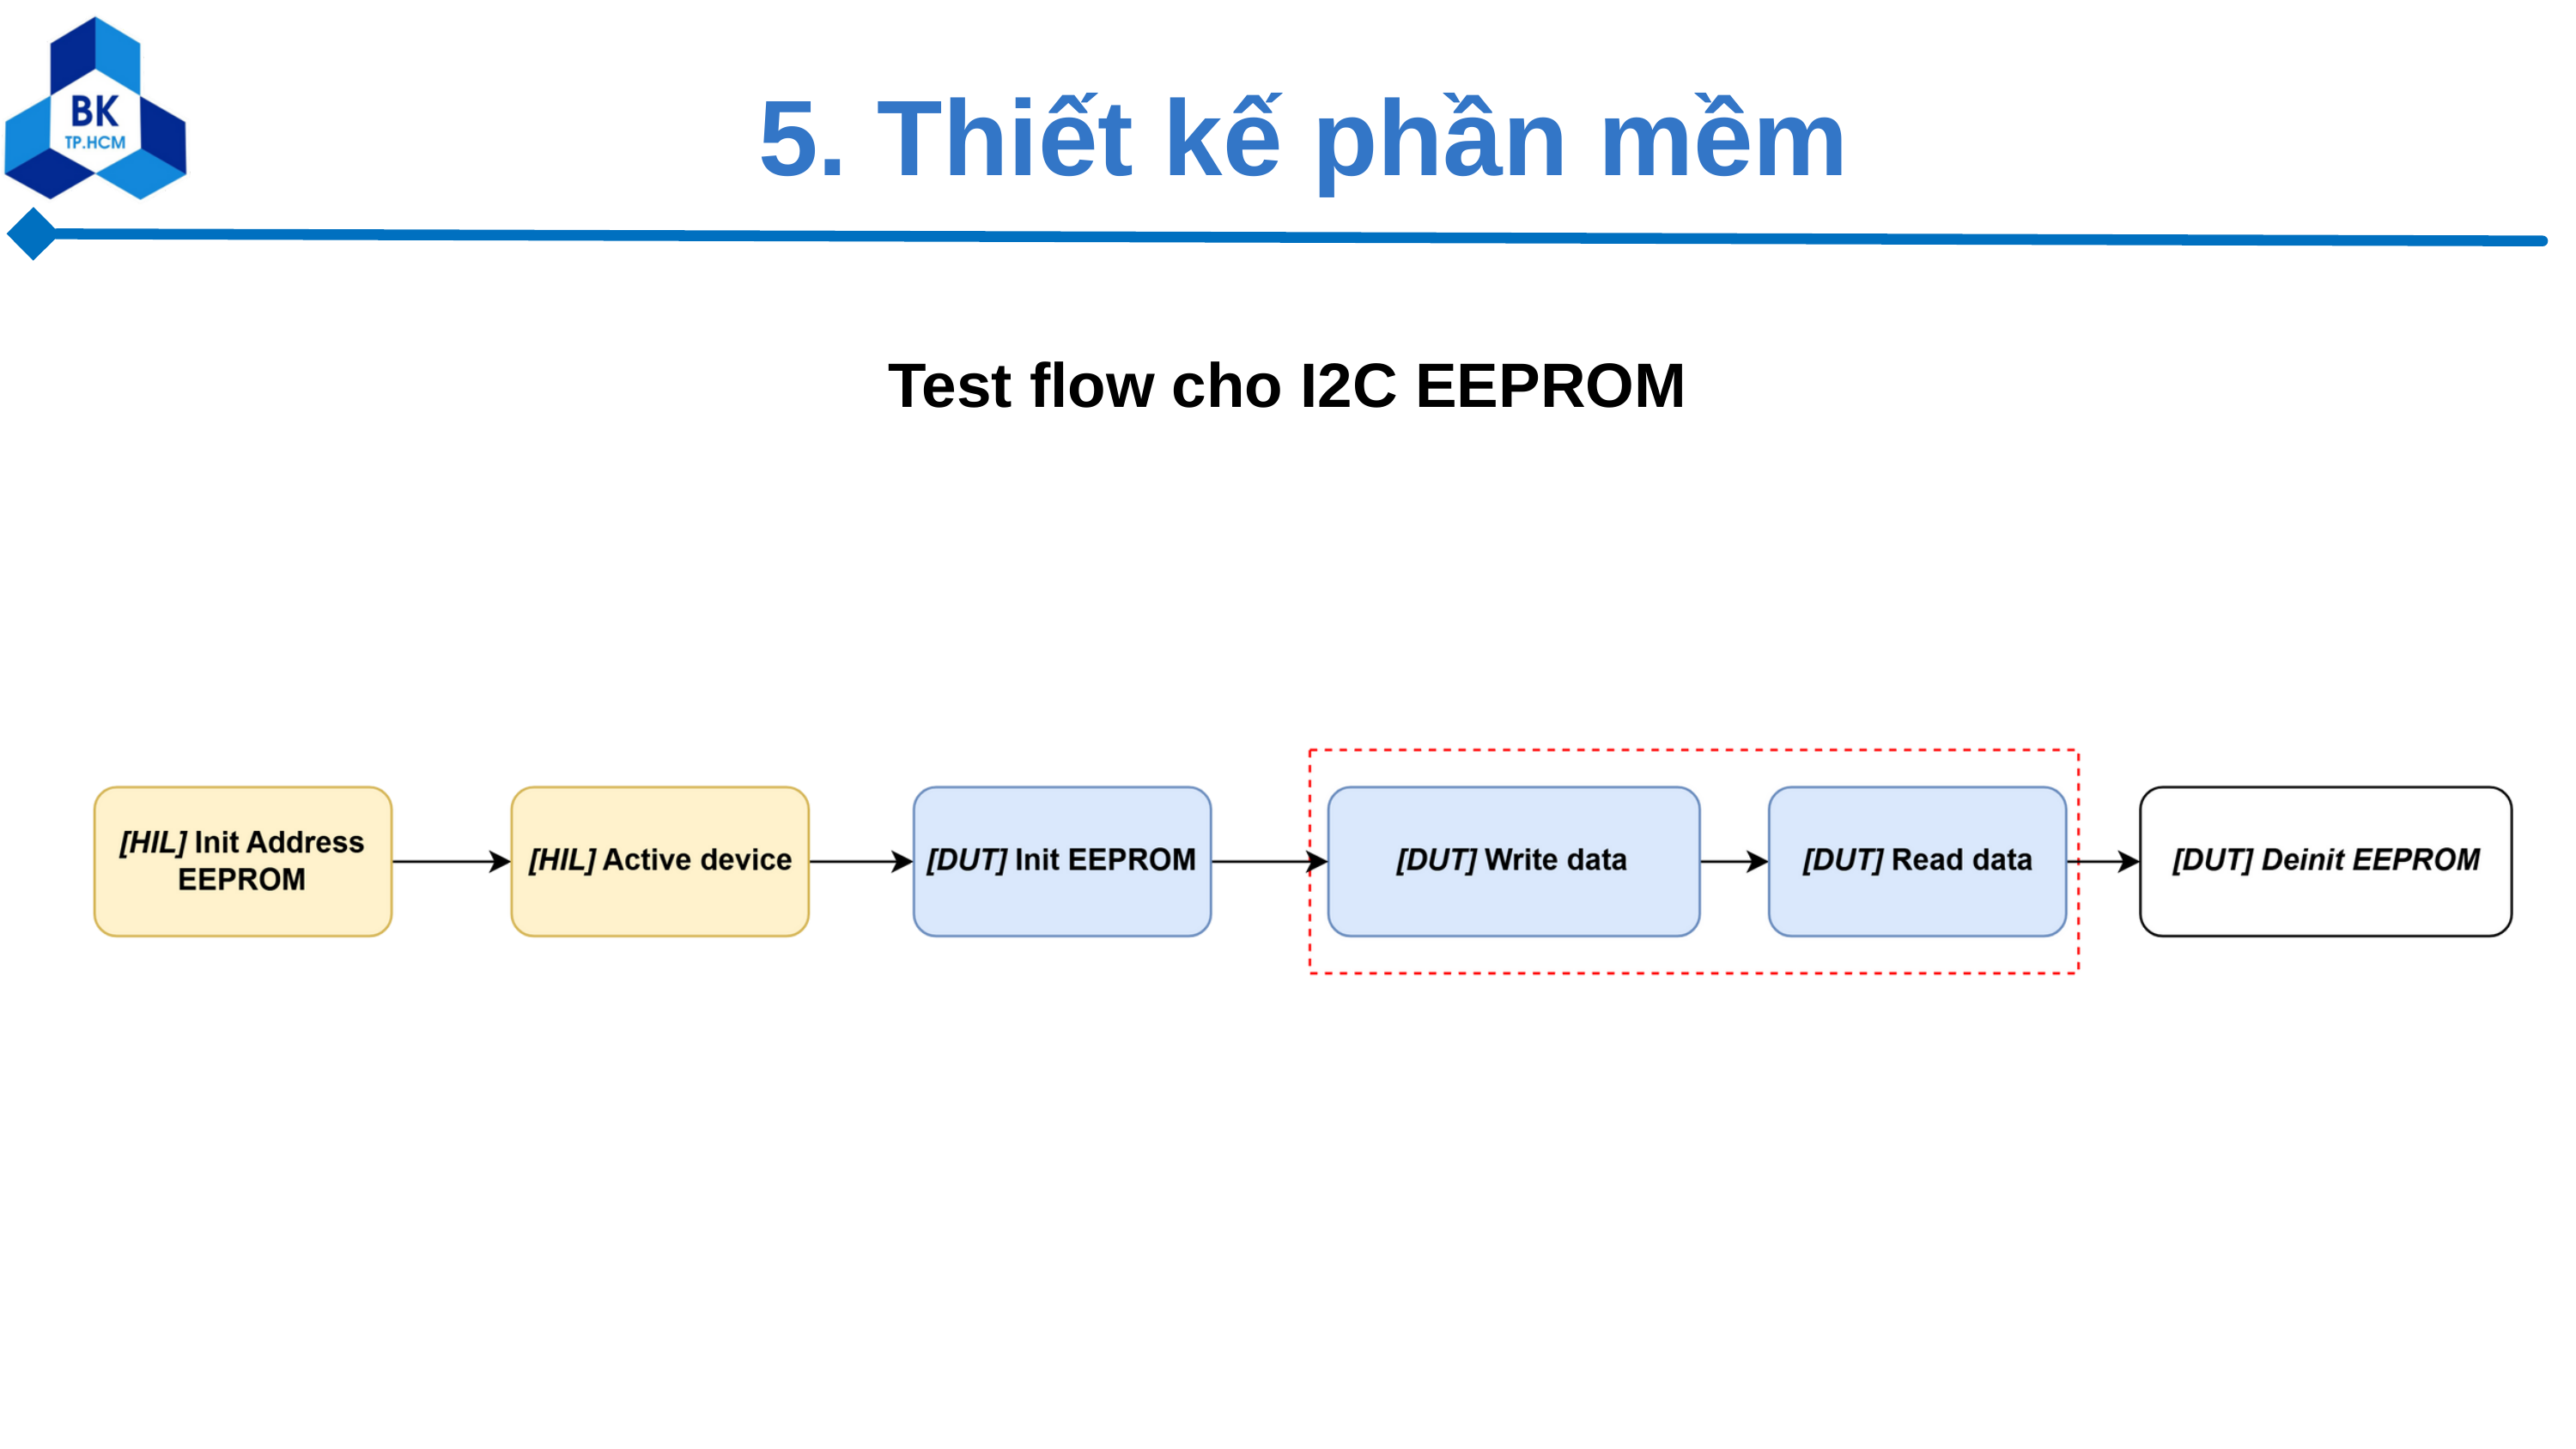

5. Thiết kế phần mềm

Test flow cho I2C EEPROM